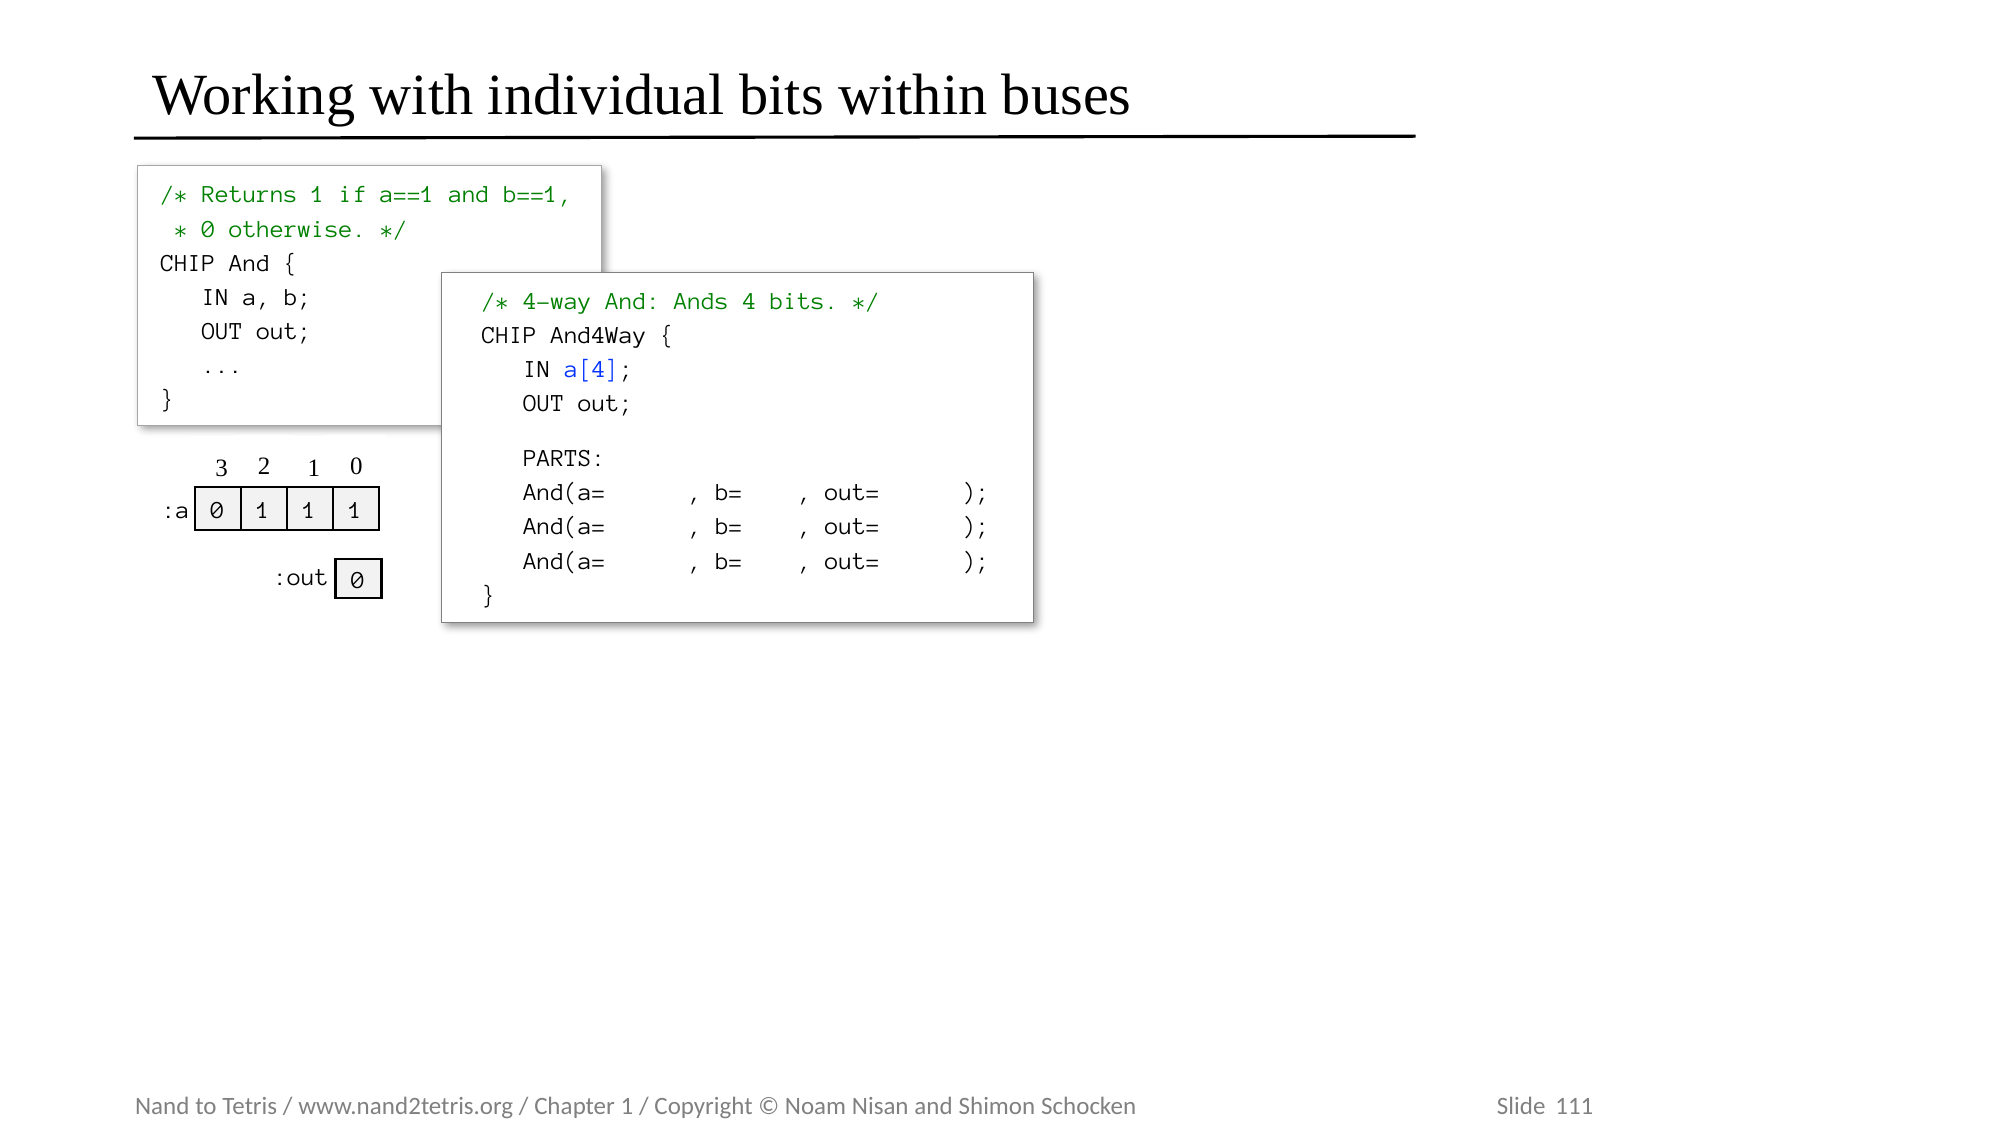

# Working with individual bits within buses
/* Returns 1 if a==1 and b==1,
 * 0 otherwise. */
CHIP And {
   IN a, b;
   OUT out;
   ...
}
/* 4-way And: Ands 4 bits. */
CHIP And4Way {
   IN a[4];
   OUT out;
   PARTS:
   And(a=      , b=    , out=      );
   And(a=      , b=    , out=      );
   And(a=      , b=    , out=      );
}

2
0
3
1
a:
0
1
1
1
out:
0